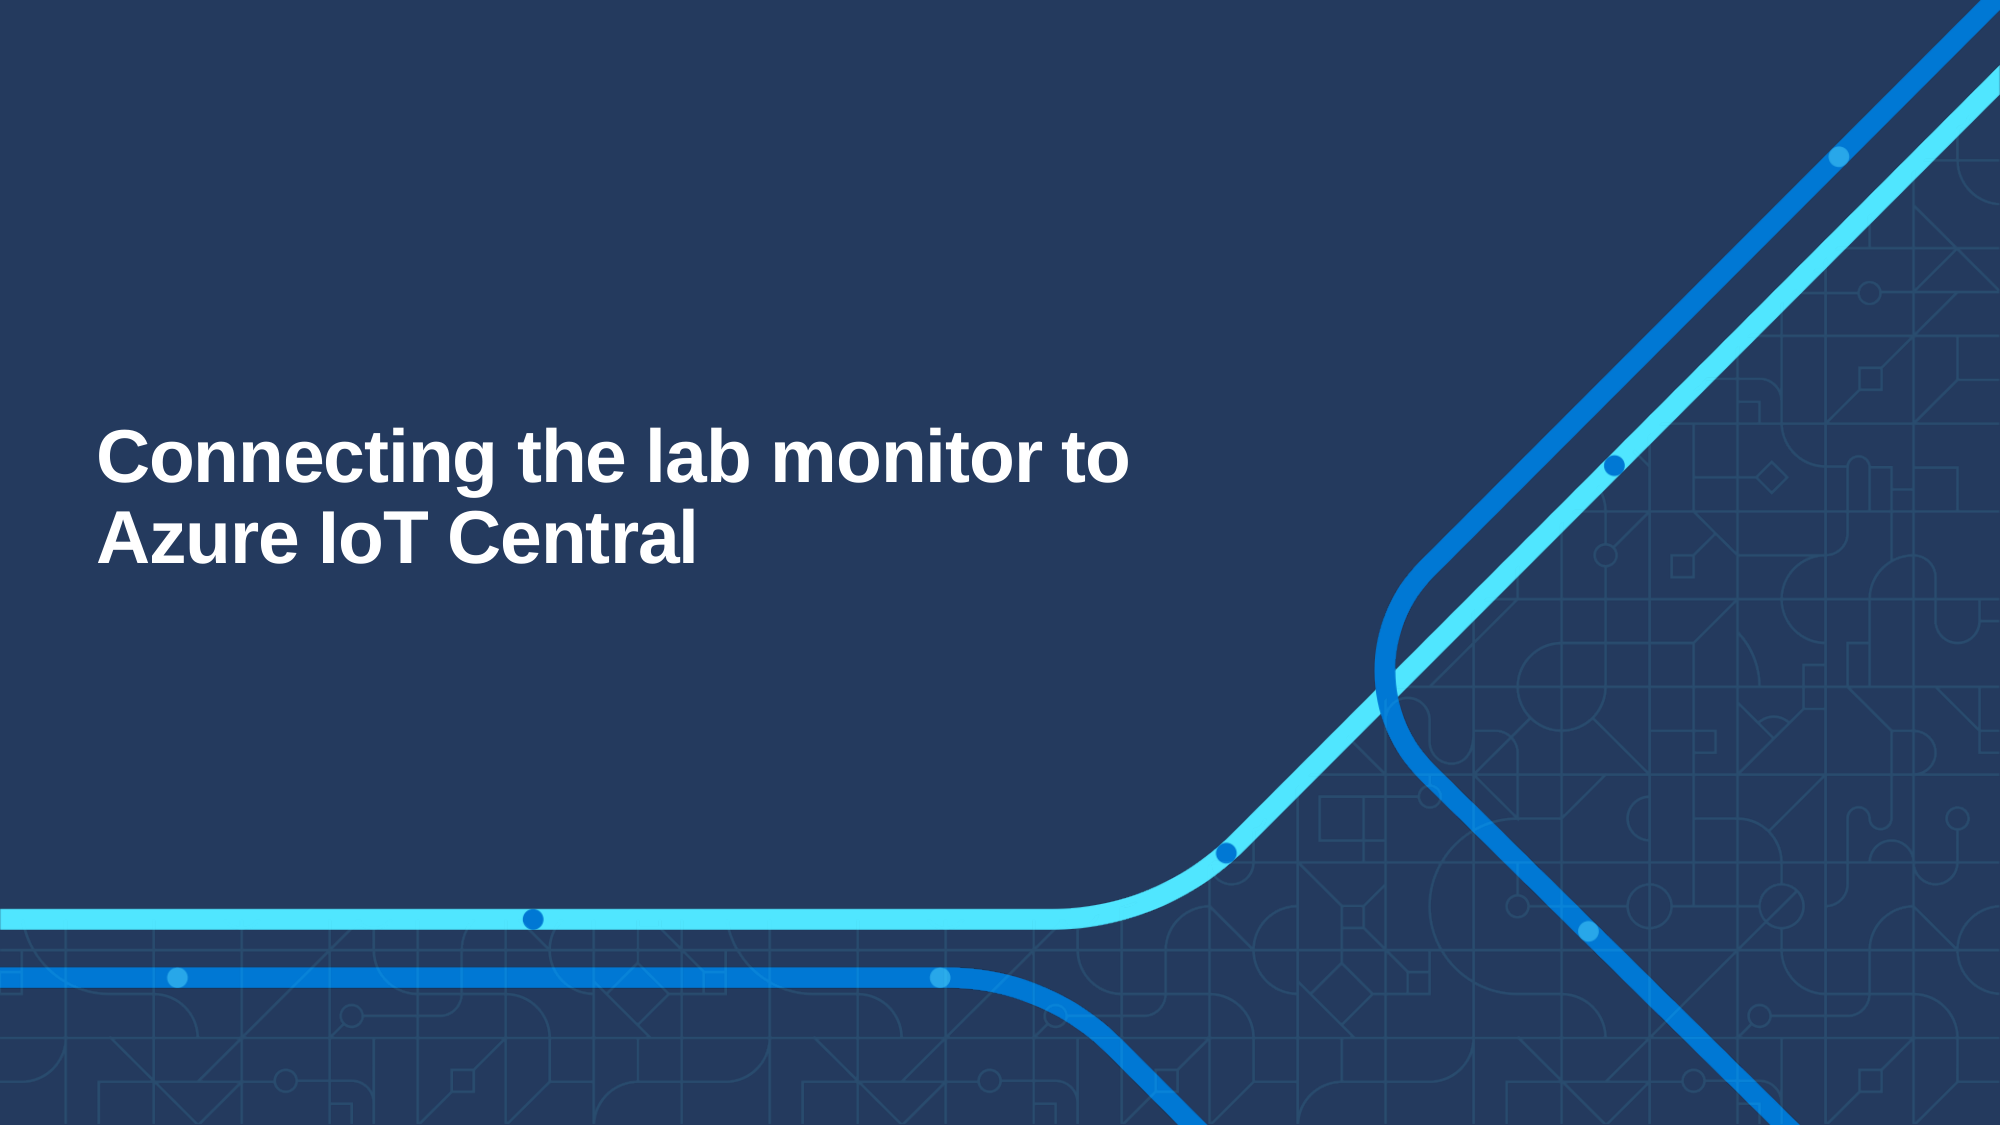

# Connecting the lab monitor to Azure IoT Central